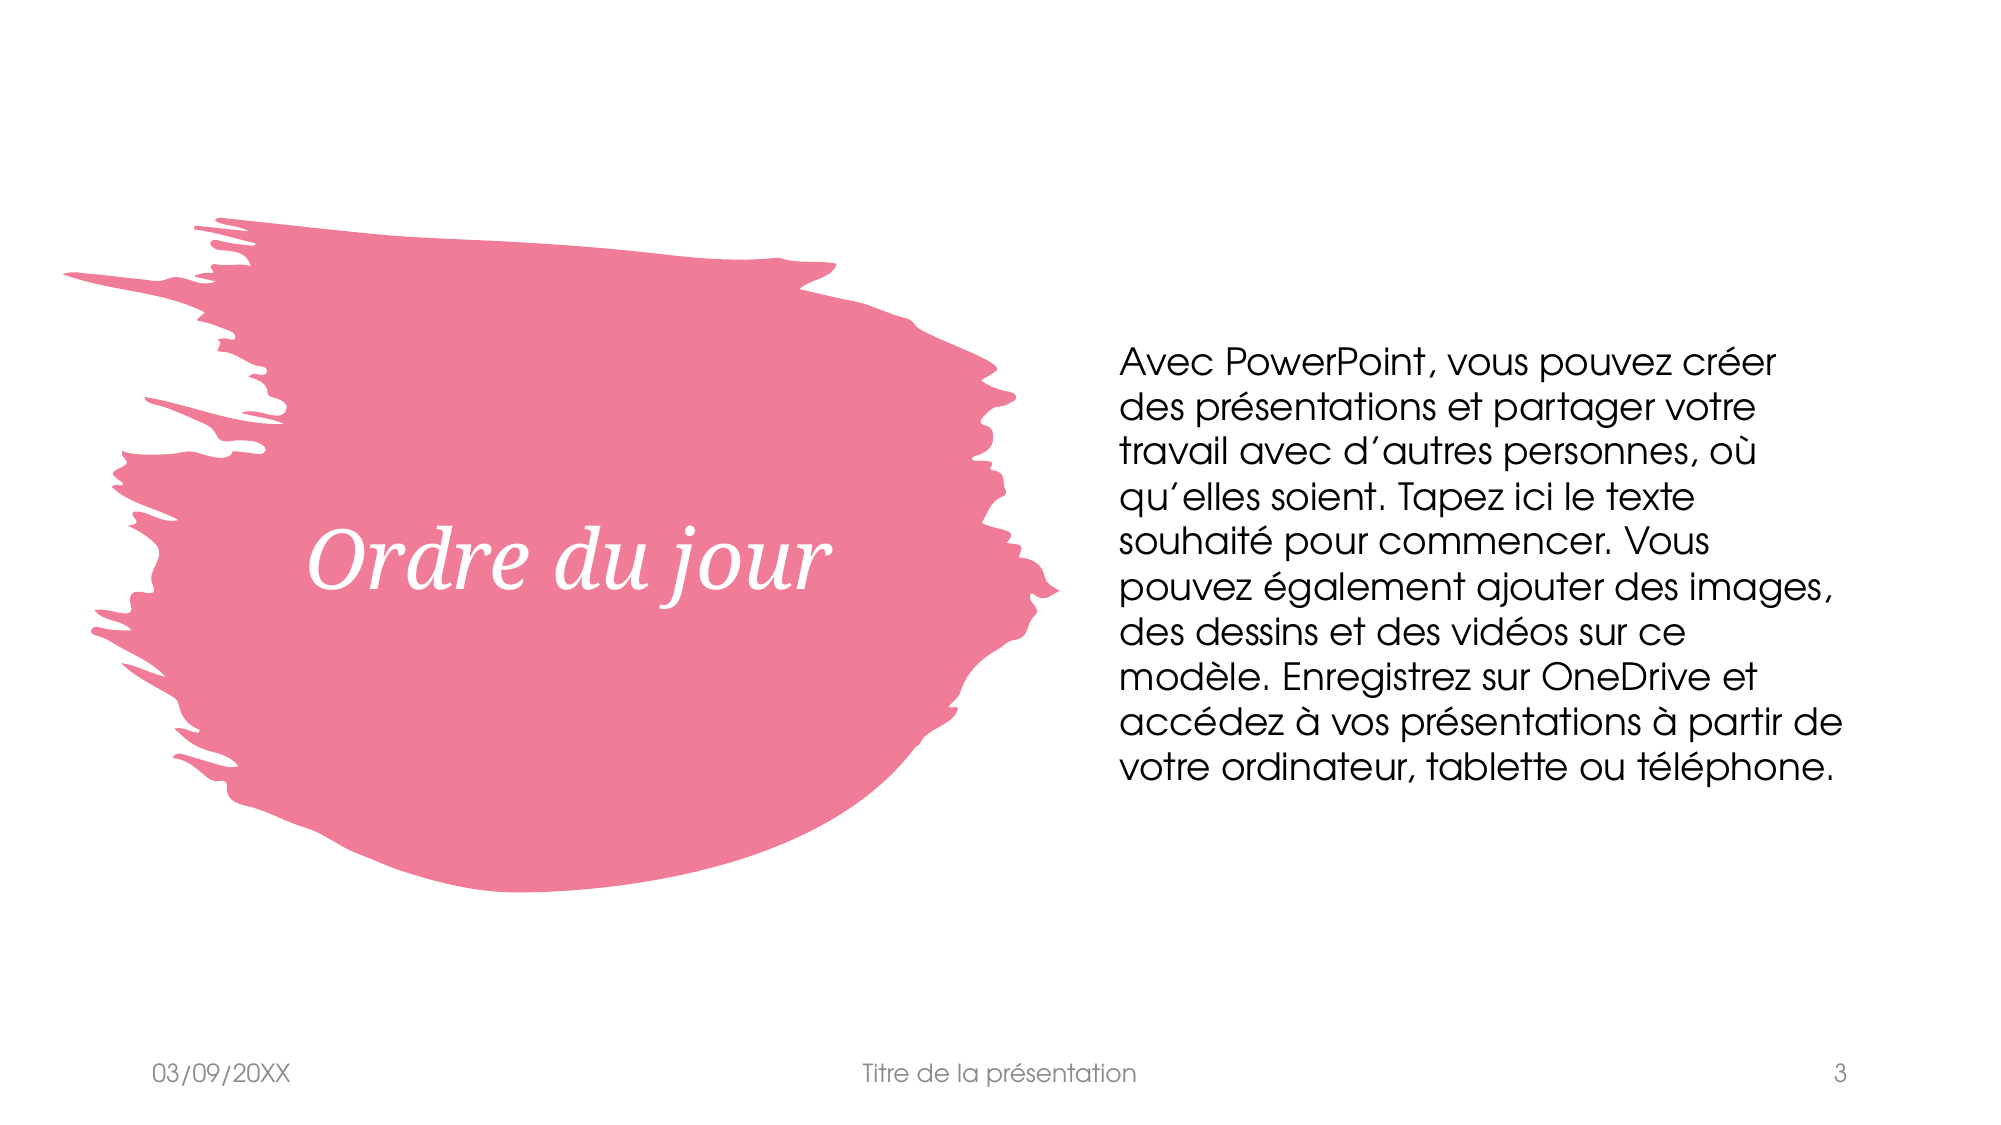

Avec PowerPoint, vous pouvez créer des présentations et partager votre travail avec d’autres personnes, où qu’elles soient. Tapez ici le texte souhaité pour commencer. Vous pouvez également ajouter des images, des dessins et des vidéos sur ce modèle. Enregistrez sur OneDrive et accédez à vos présentations à partir de votre ordinateur, tablette ou téléphone.
# Ordre du jour
03/09/20XX
Titre de la présentation
3